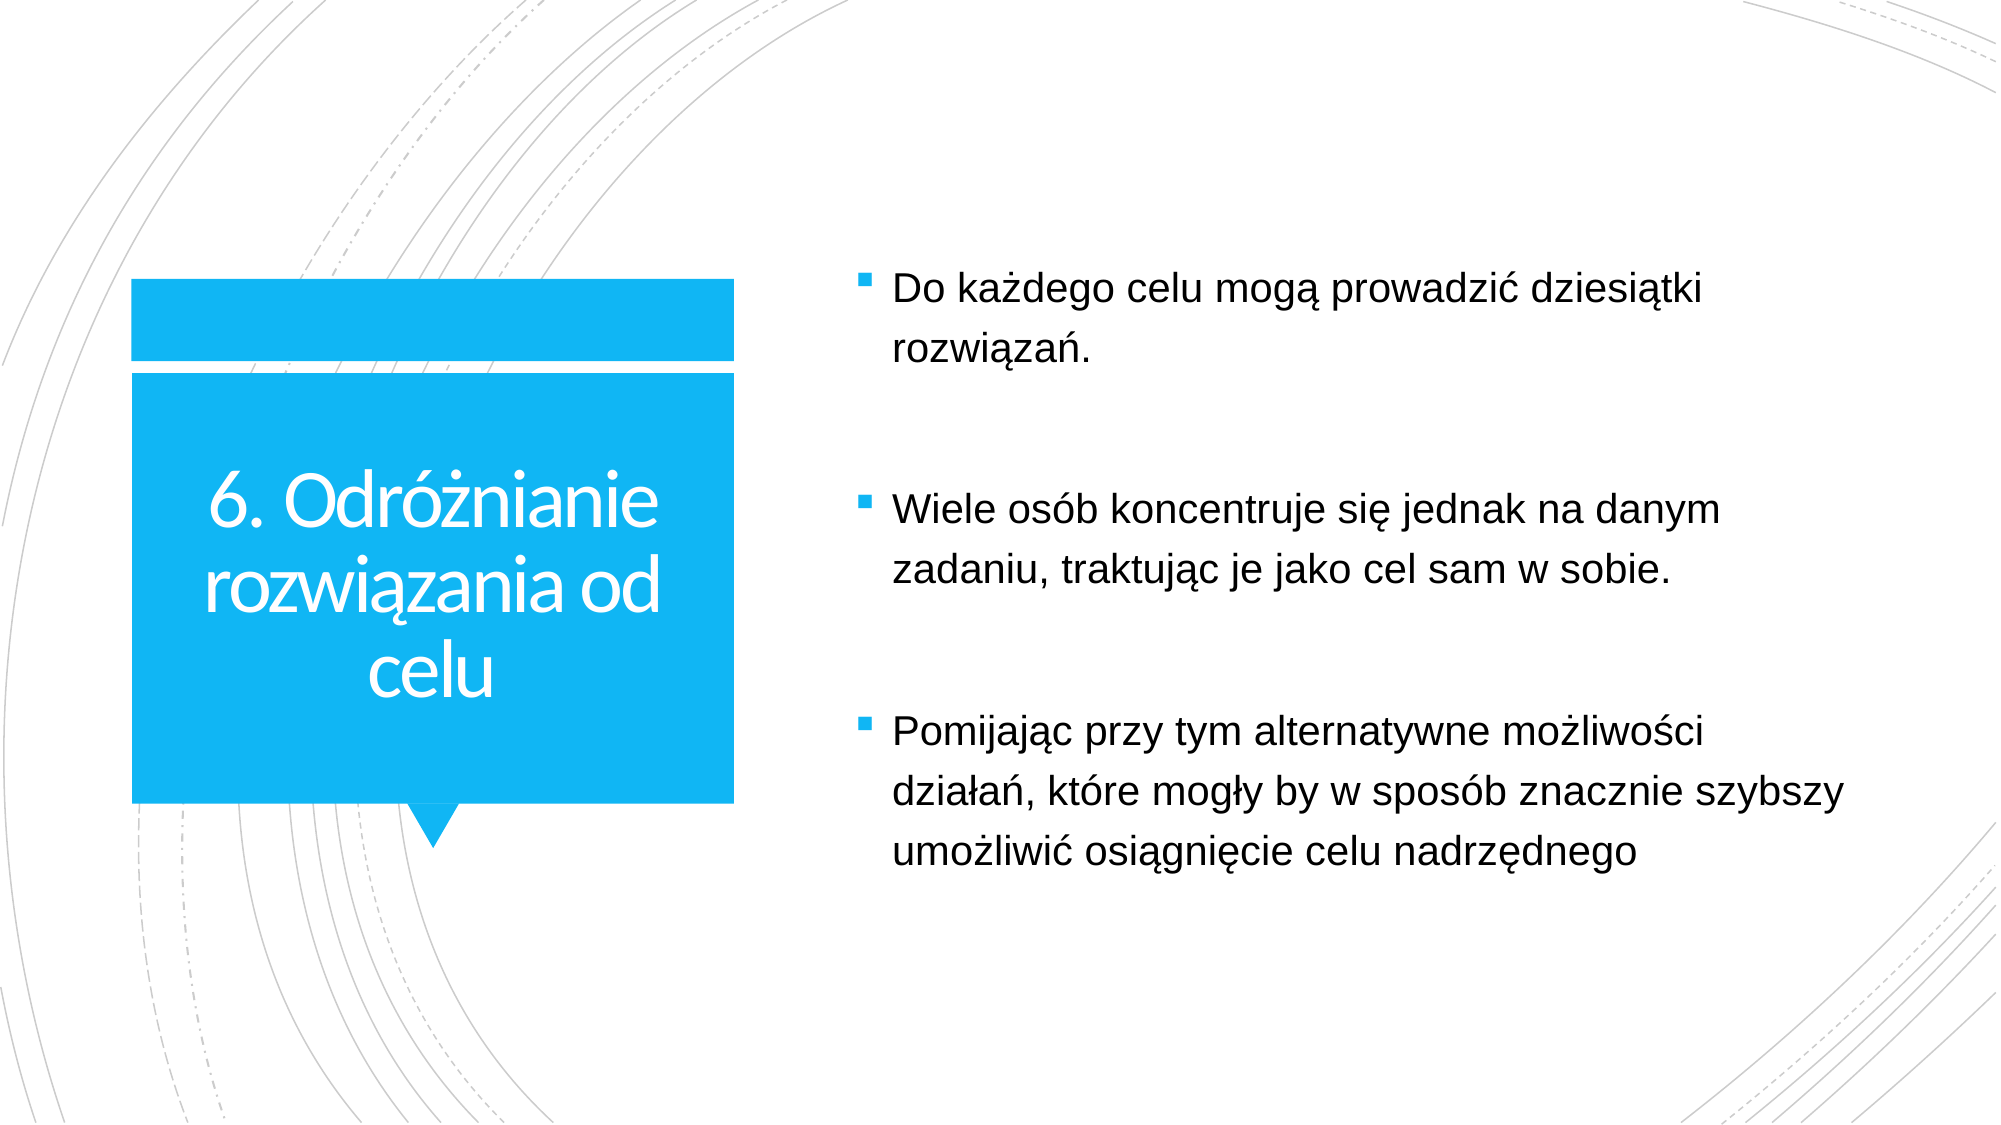

Do każdego celu mogą prowadzić dziesiątki rozwiązań.

Wiele osób koncentruje się jednak na danym zadaniu, traktując je jako cel sam w sobie.

Pomijając przy tym alternatywne możliwości działań, które mogły by w sposób znacznie szybszy umożliwić osiągnięcie celu nadrzędnego
# 6. Odróżnianie rozwiązania od celu